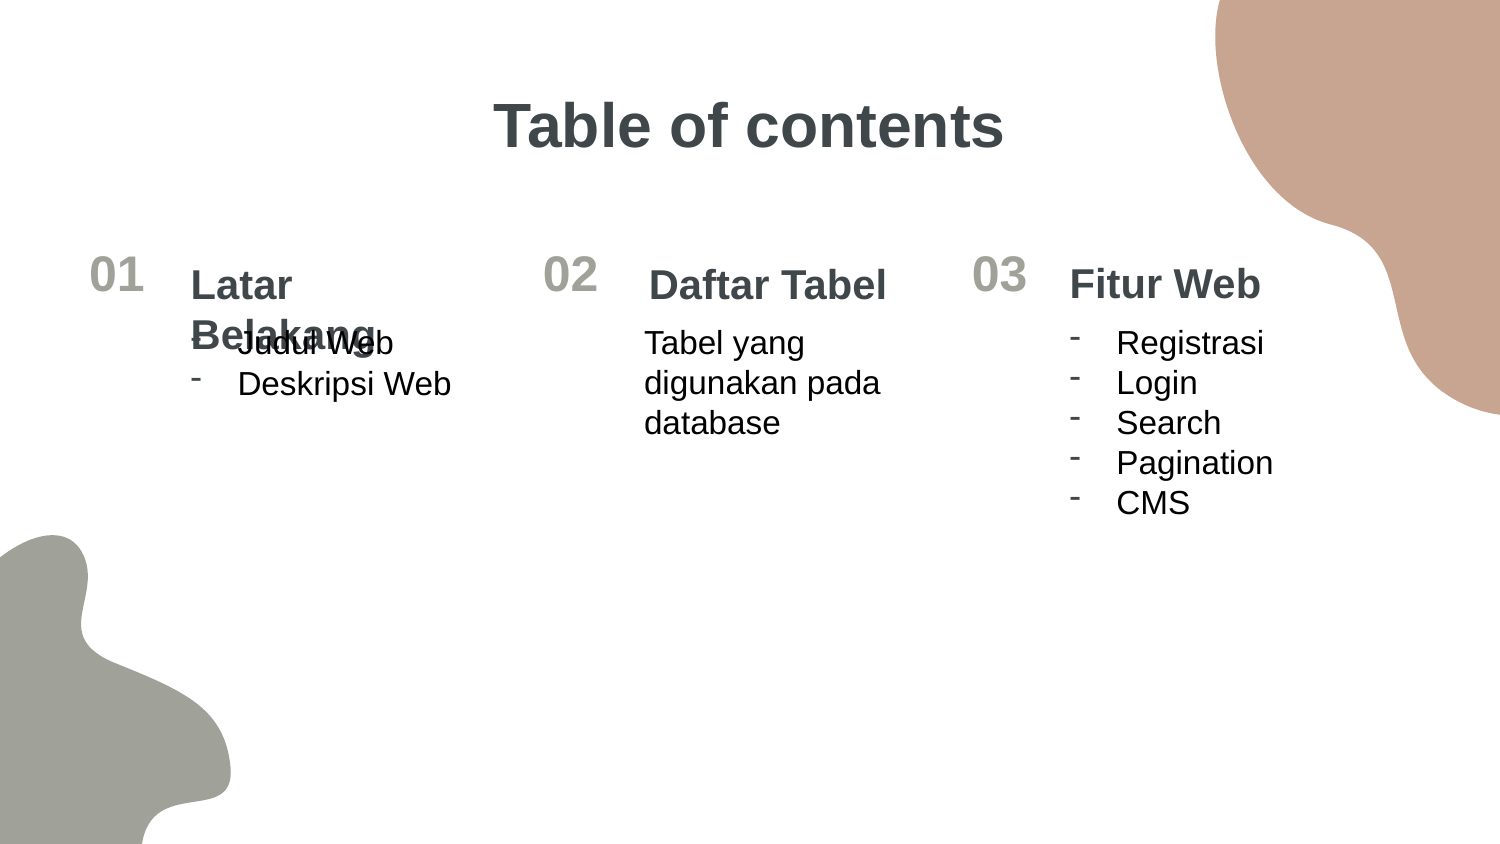

# Table of contents
01
02
03
Fitur Web
Daftar Tabel

Latar Belakang
Registrasi
Login
Search
Pagination
CMS

Tabel yang digunakan pada database
Judul Web
Deskripsi Web